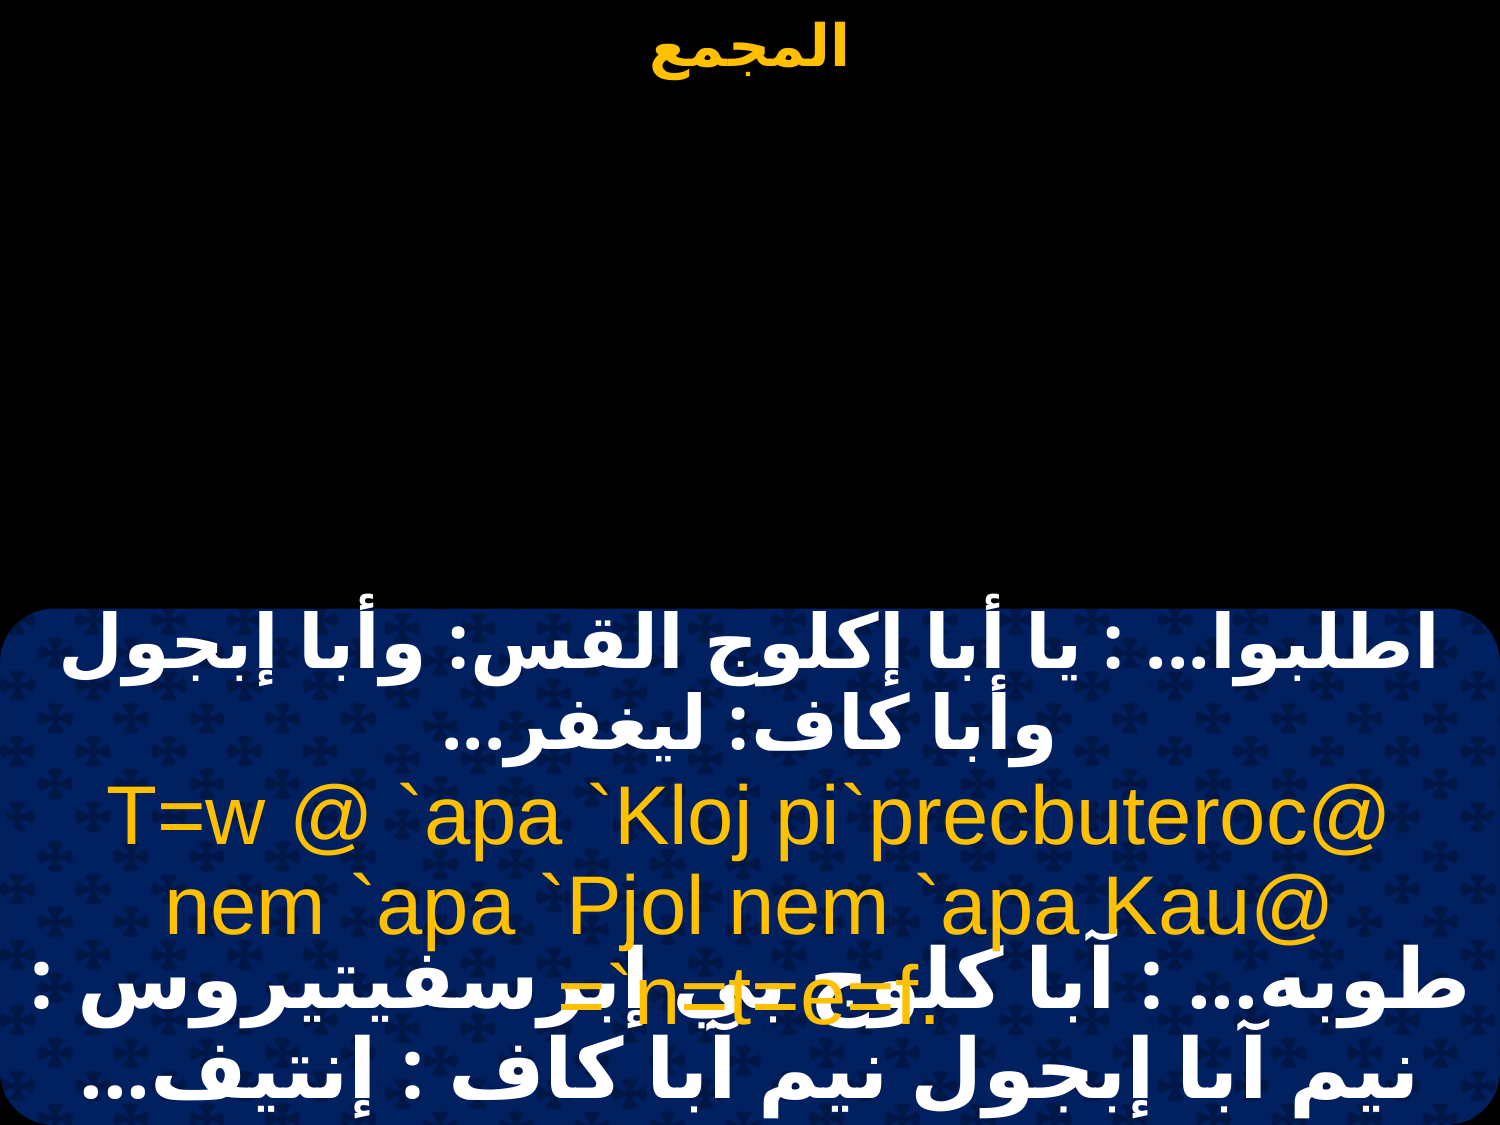

#
اطلبوا... : يا أبا إكلوج القس: وأبا إبجول وأبا كاف: ليغفر...
T=w @ `apa `Kloj pi`precbuteroc@ nem `apa `Pjol nem `apa Kau@ =`n=t=e=f.
طوبه... : آبا كلوج بي إبرسفيتيروس : نيم آبا إبجول نيم آبا كاف : إنتيف...